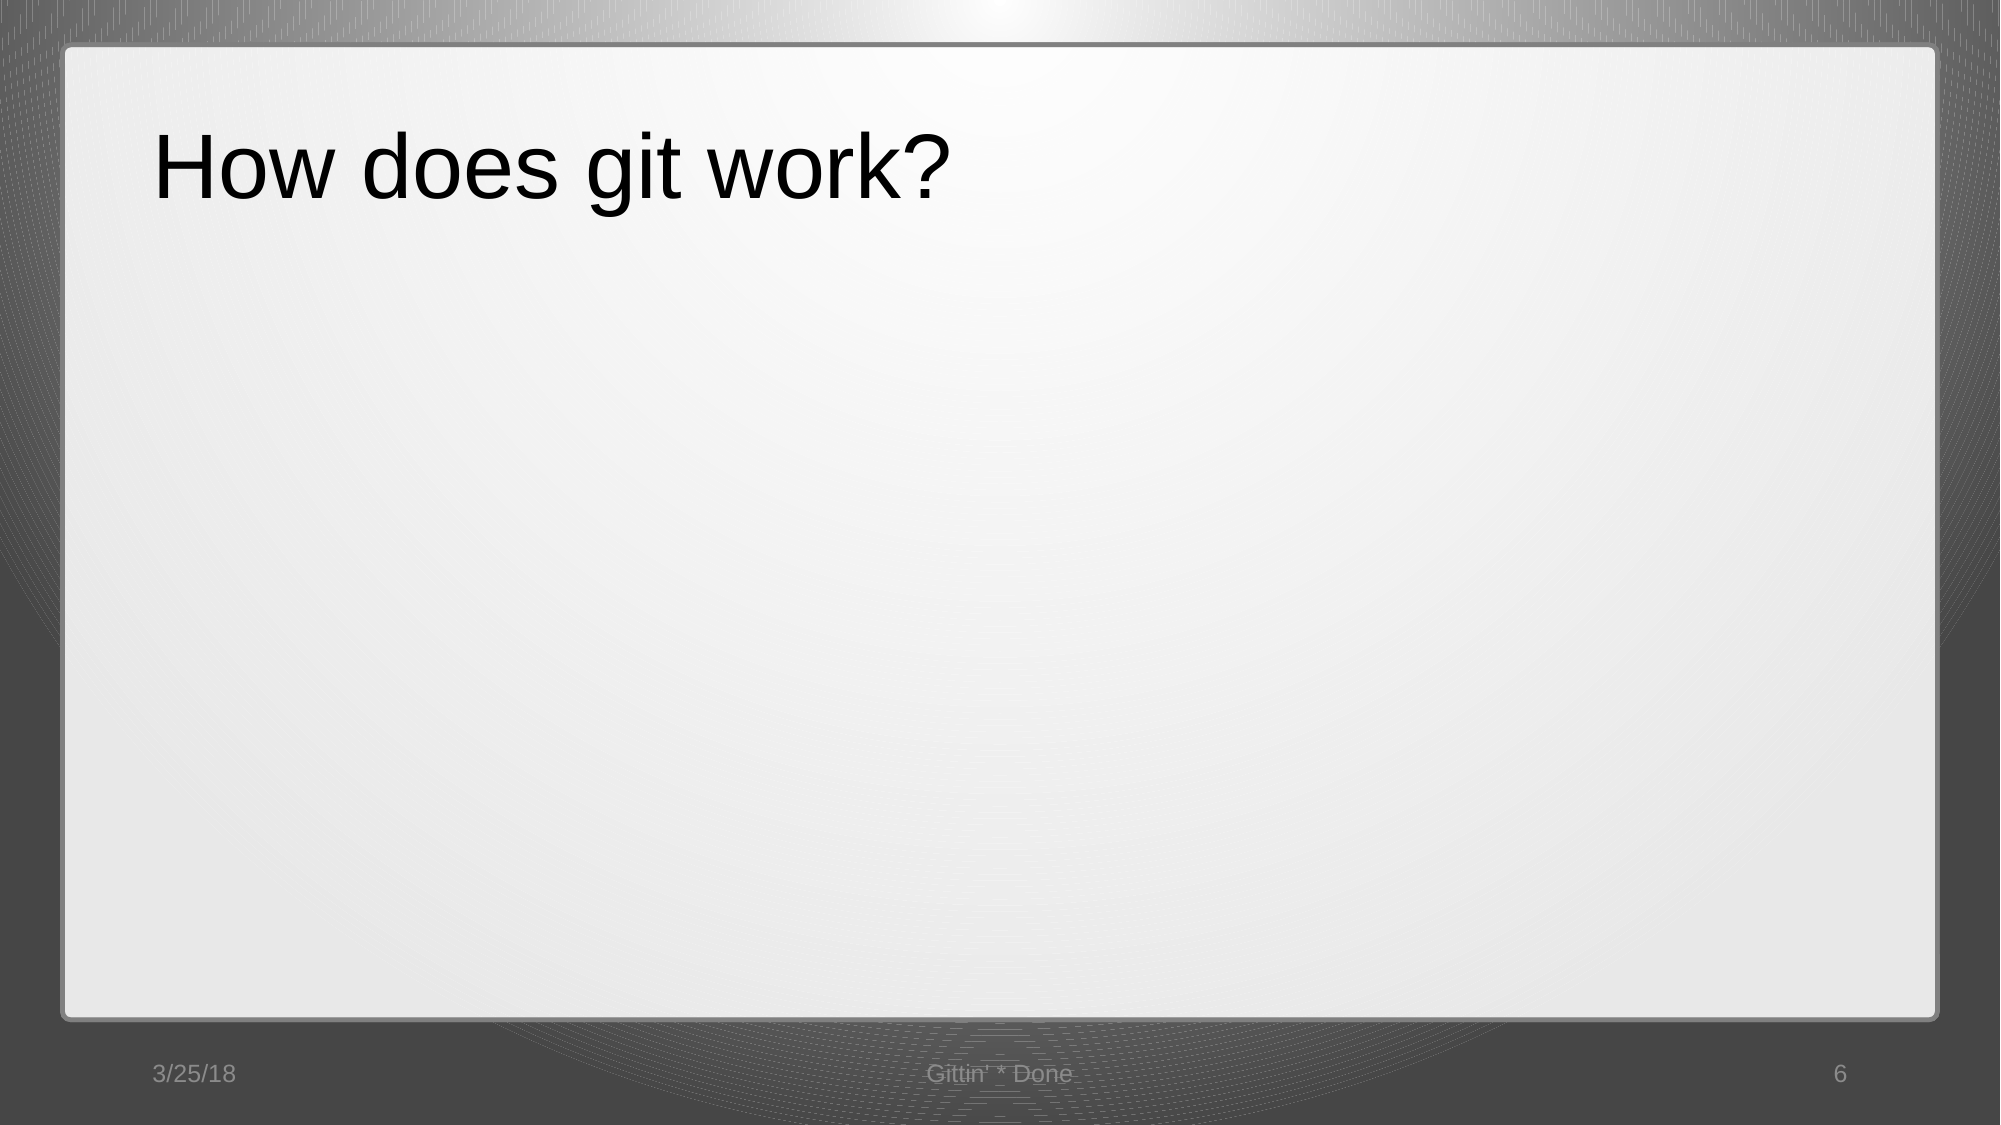

# How does git work?

3/25/18
Gittin' * Done
6